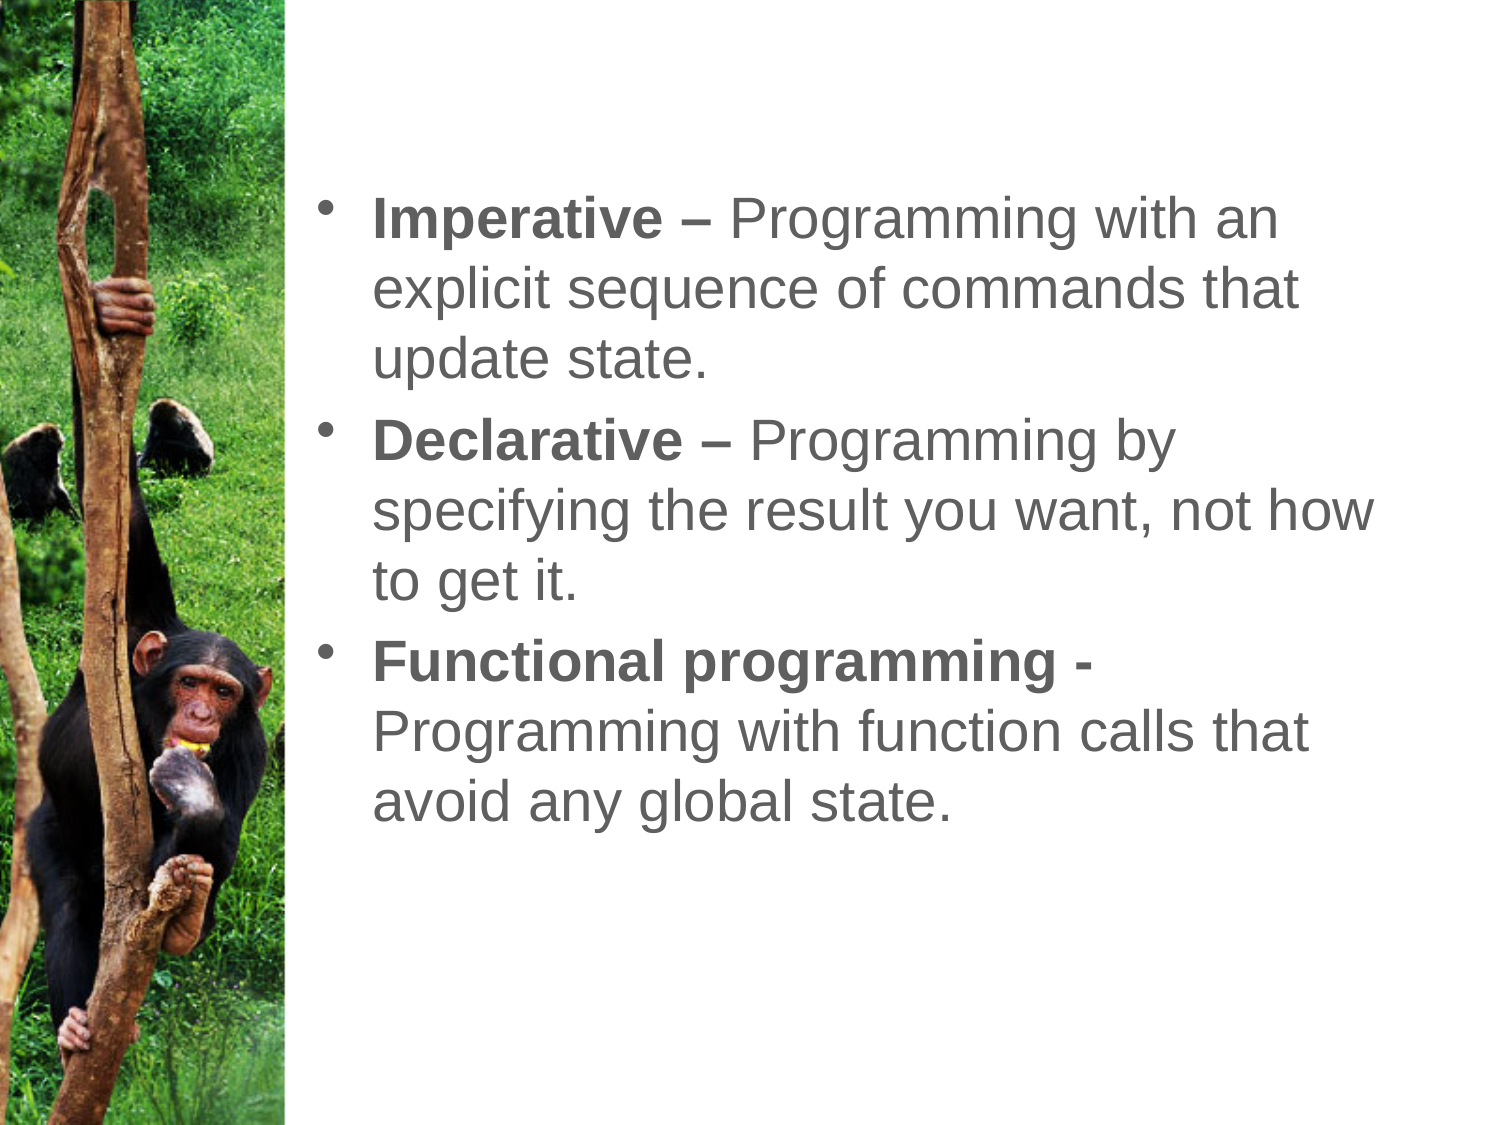

Imperative – Programming with an explicit sequence of commands that update state.
Declarative – Programming by specifying the result you want, not how to get it.
Functional programming - Programming with function calls that avoid any global state.